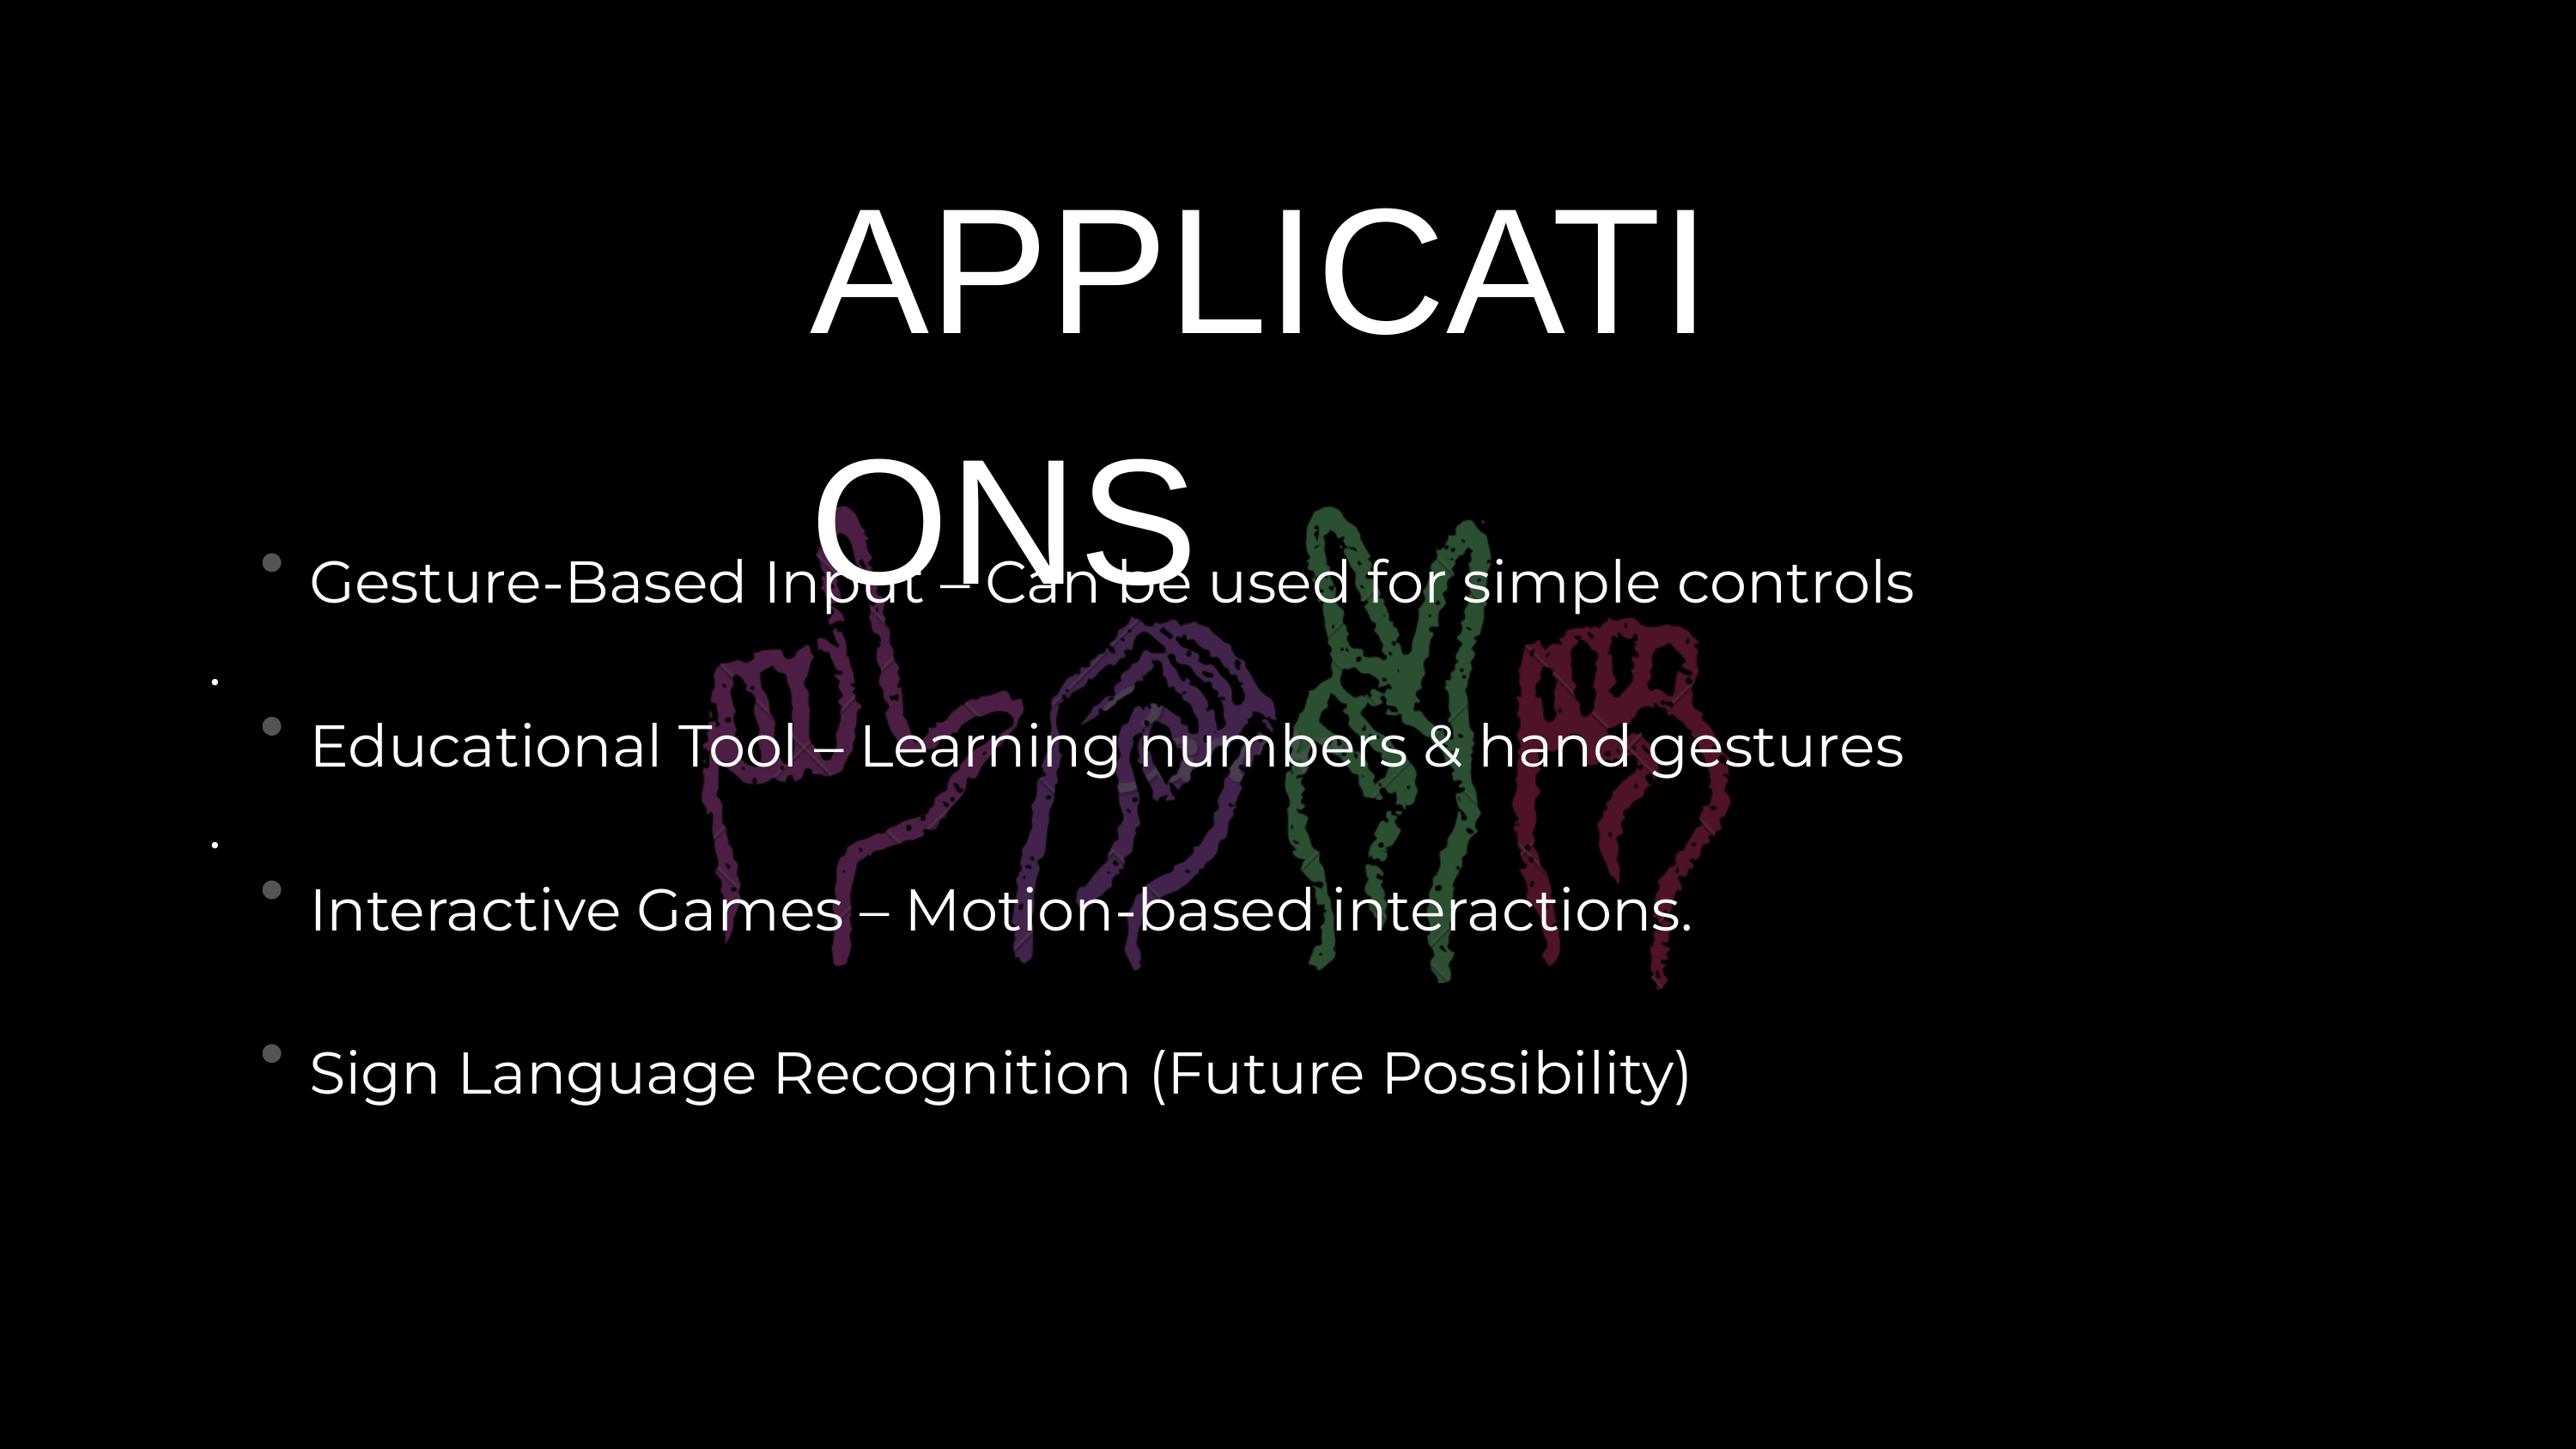

APPLICATIONS
Gesture-Based Input – Can be used for simple controls

.

Educational Tool – Learning numbers & hand gestures
.

Interactive Games – Motion-based interactions.

Sign Language Recognition (Future Possibility)